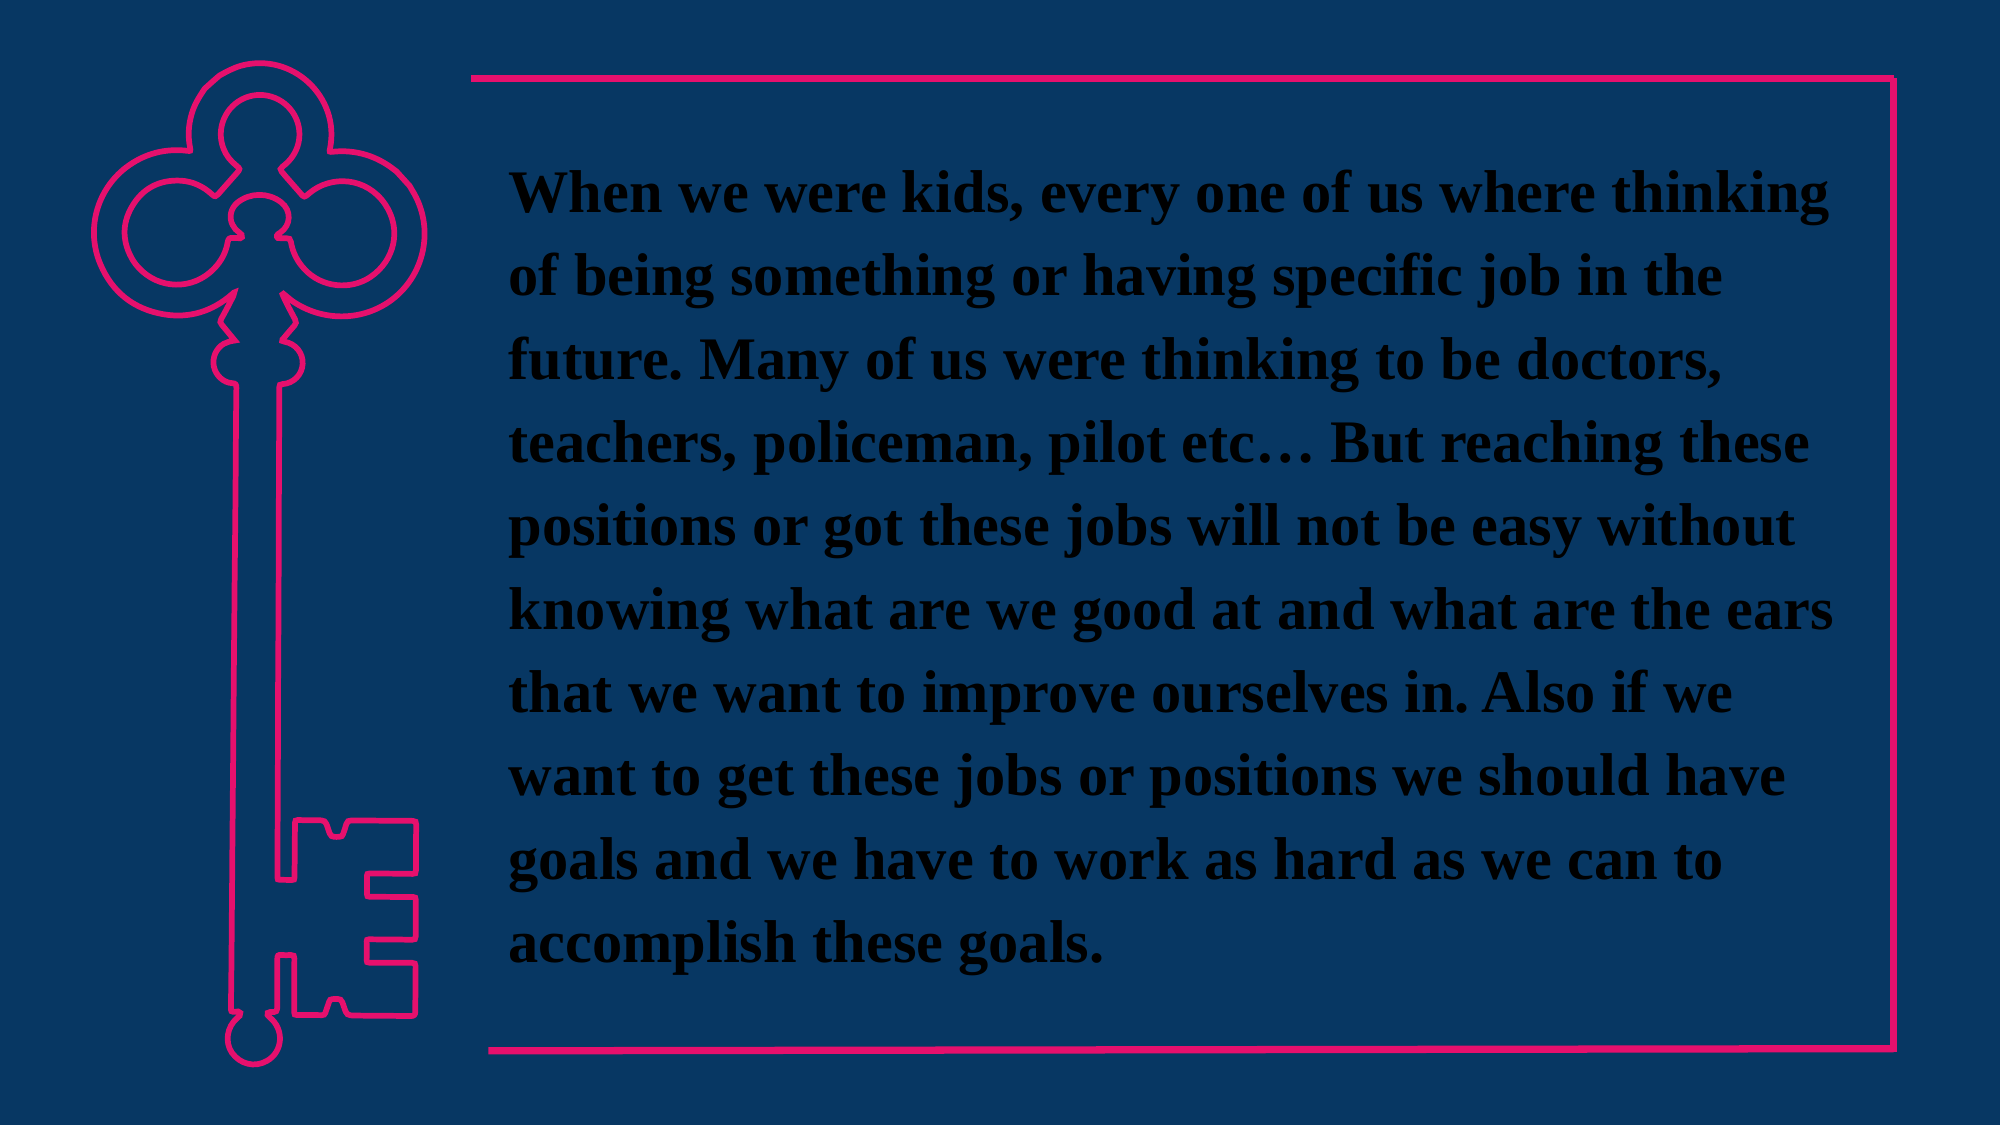

When we were kids, every one of us where thinking of being something or having specific job in the future. Many of us were thinking to be doctors, teachers, policeman, pilot etc… But reaching these positions or got these jobs will not be easy without knowing what are we good at and what are the ears that we want to improve ourselves in. Also if we want to get these jobs or positions we should have goals and we have to work as hard as we can to accomplish these goals.